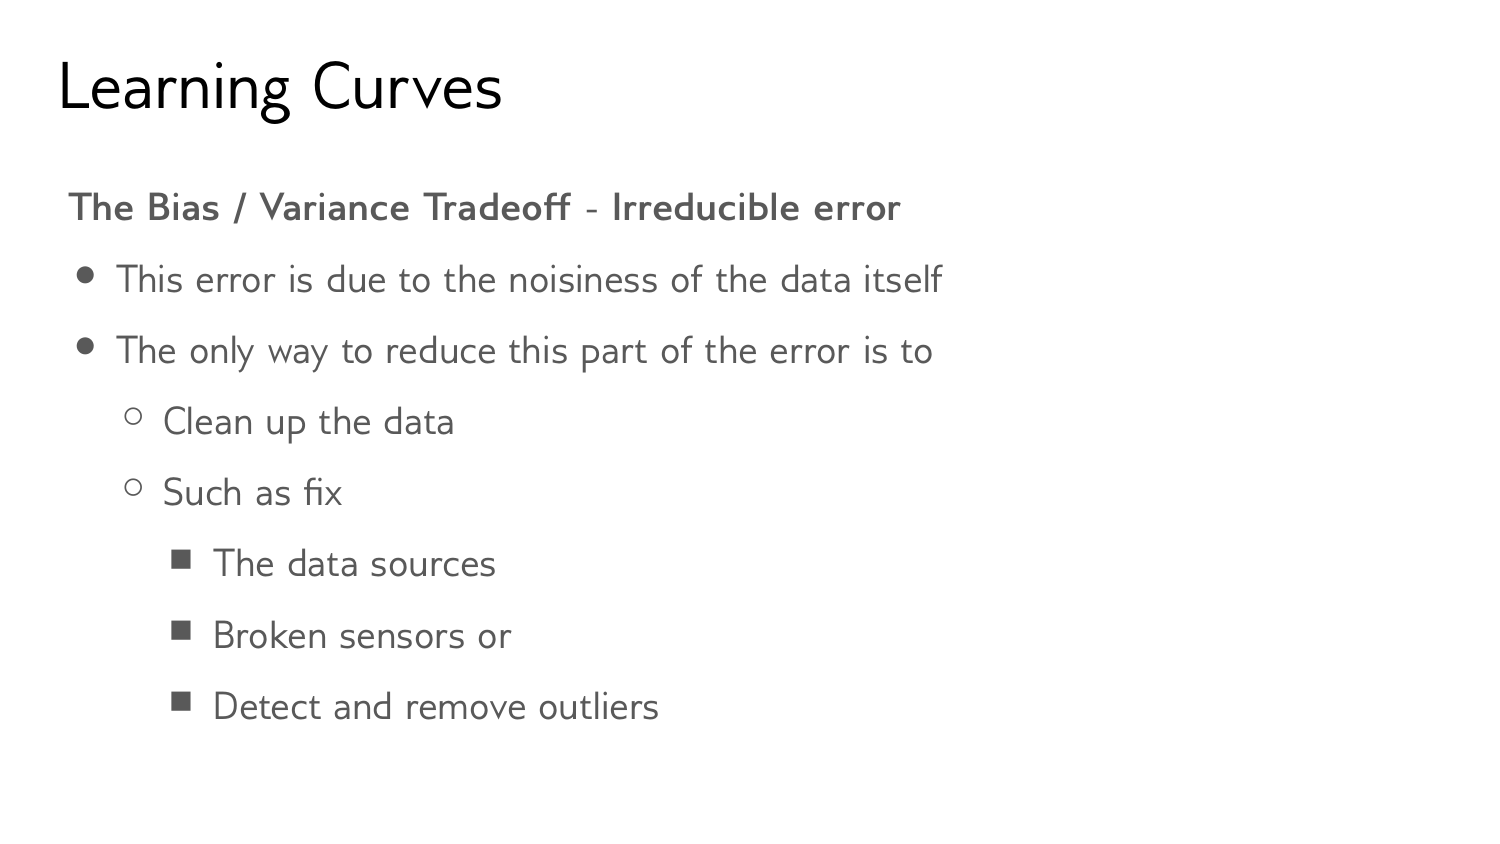

Learning Curves
The Bias / Variance Tradeoff - Irreducible error
This error is due to the noisiness of the data itself
The only way to reduce this part of the error is to
Clean up the data
Such as fix
The data sources
Broken sensors or
Detect and remove outliers